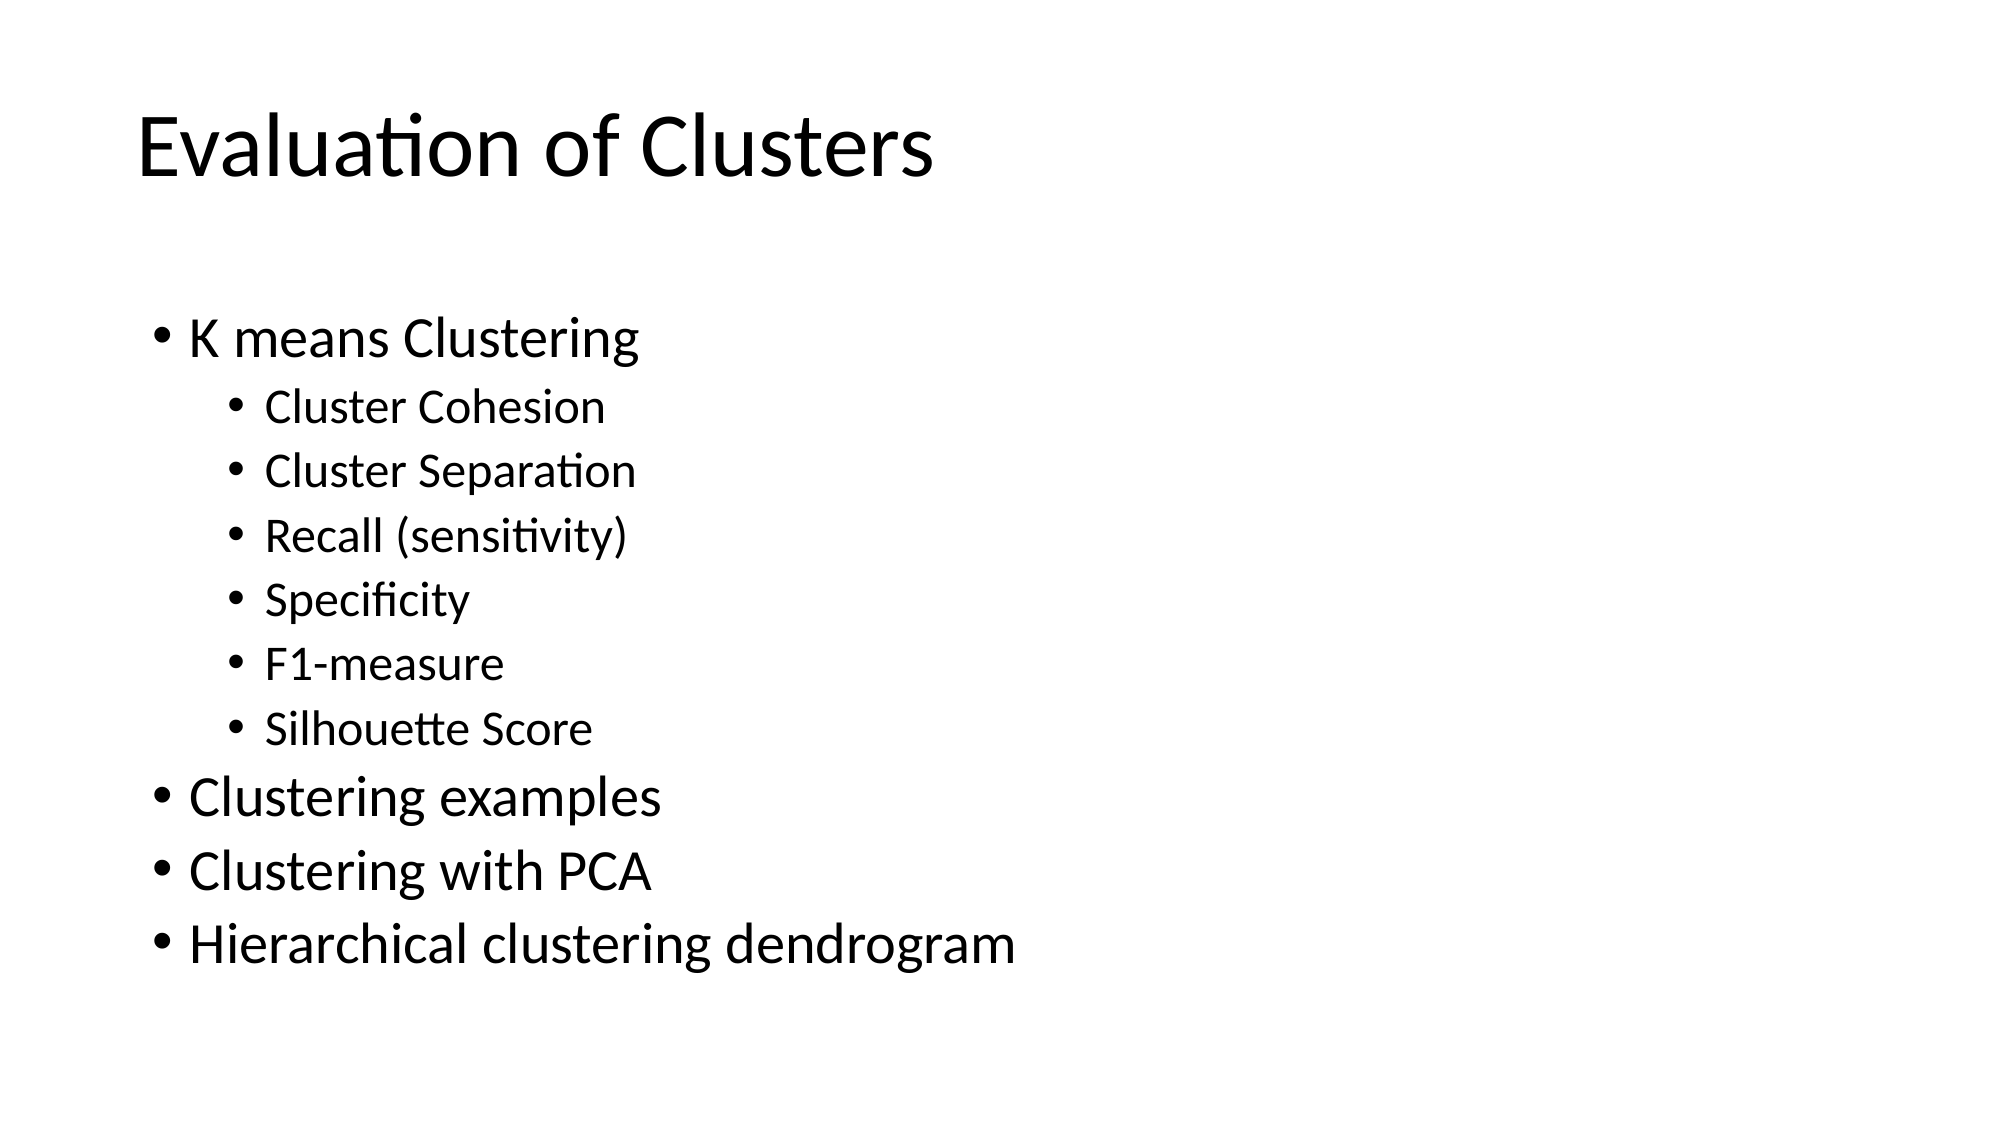

# Evaluation of Clusters
K means Clustering
Cluster Cohesion
Cluster Separation
Recall (sensitivity)
Specificity
F1-measure
Silhouette Score
Clustering examples
Clustering with PCA
Hierarchical clustering dendrogram